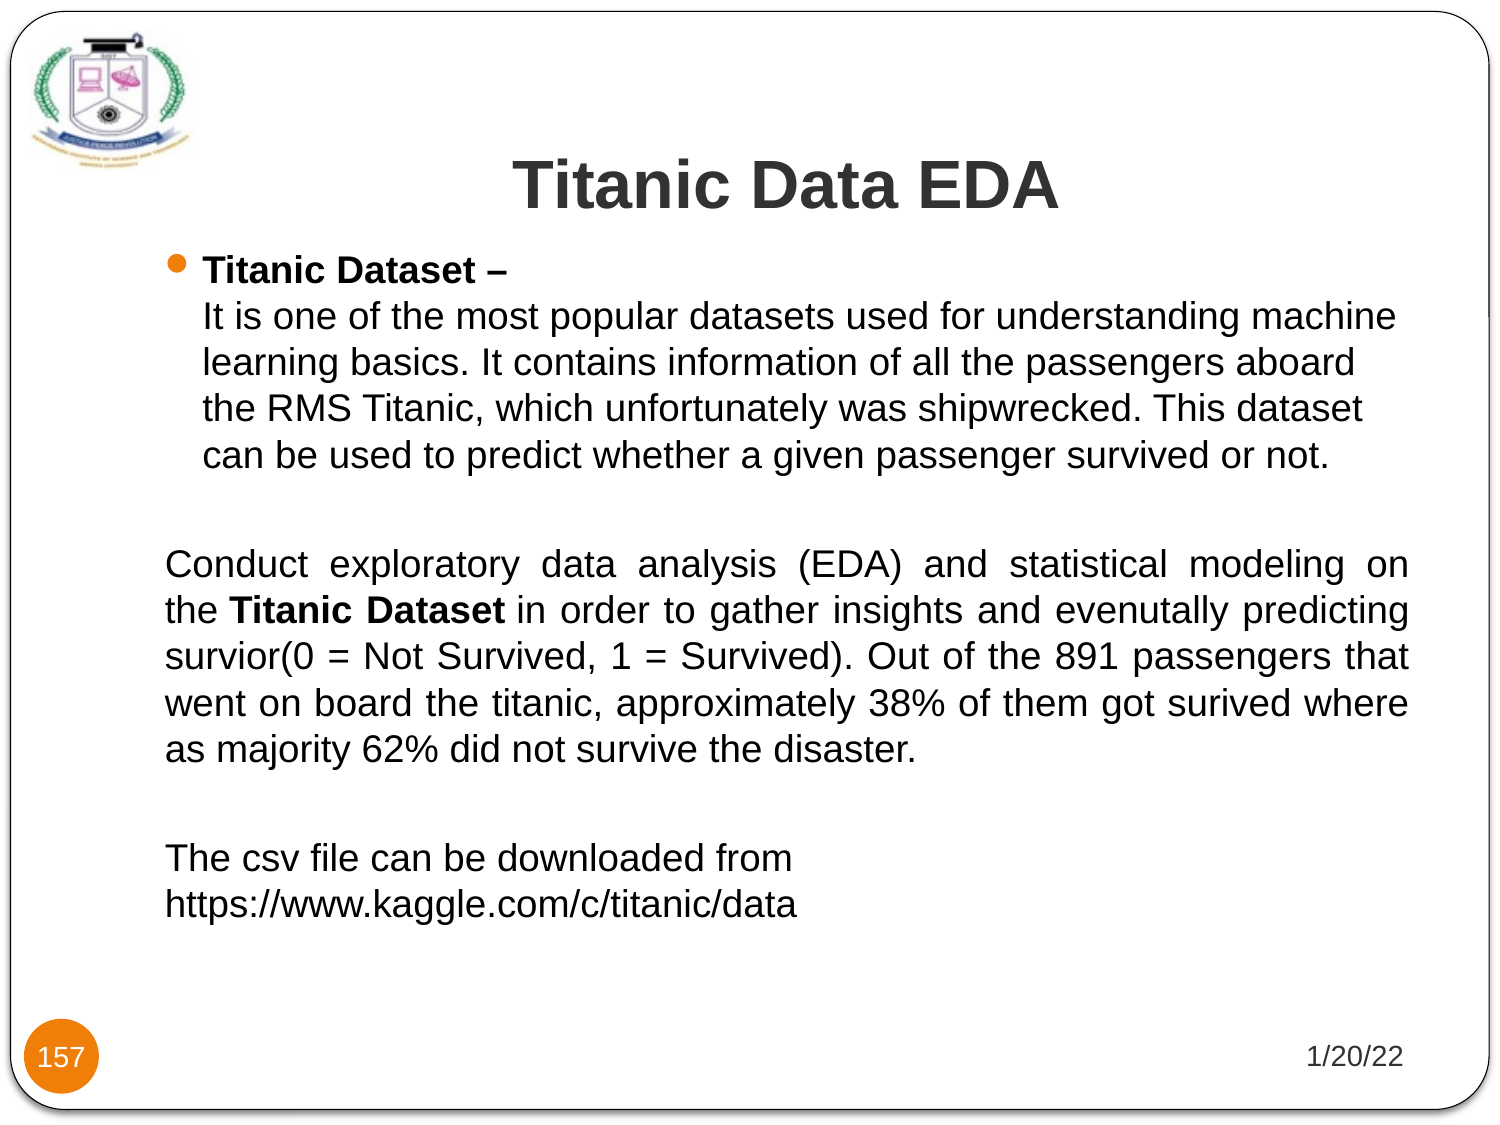

# Titanic Data EDA
Titanic Dataset – 
It is one of the most popular datasets used for understanding machine learning basics. It contains information of all the passengers aboard the RMS Titanic, which unfortunately was shipwrecked. This dataset can be used to predict whether a given passenger survived or not.

Conduct exploratory data analysis (EDA) and statistical modeling on the Titanic Dataset in order to gather insights and evenutally predicting survior(0 = Not Survived, 1 = Survived). Out of the 891 passengers that went on board the titanic, approximately 38% of them got surived where as majority 62% did not survive the disaster.

The csv file can be downloaded from  https://www.kaggle.com/c/titanic/data

1/20/22
157